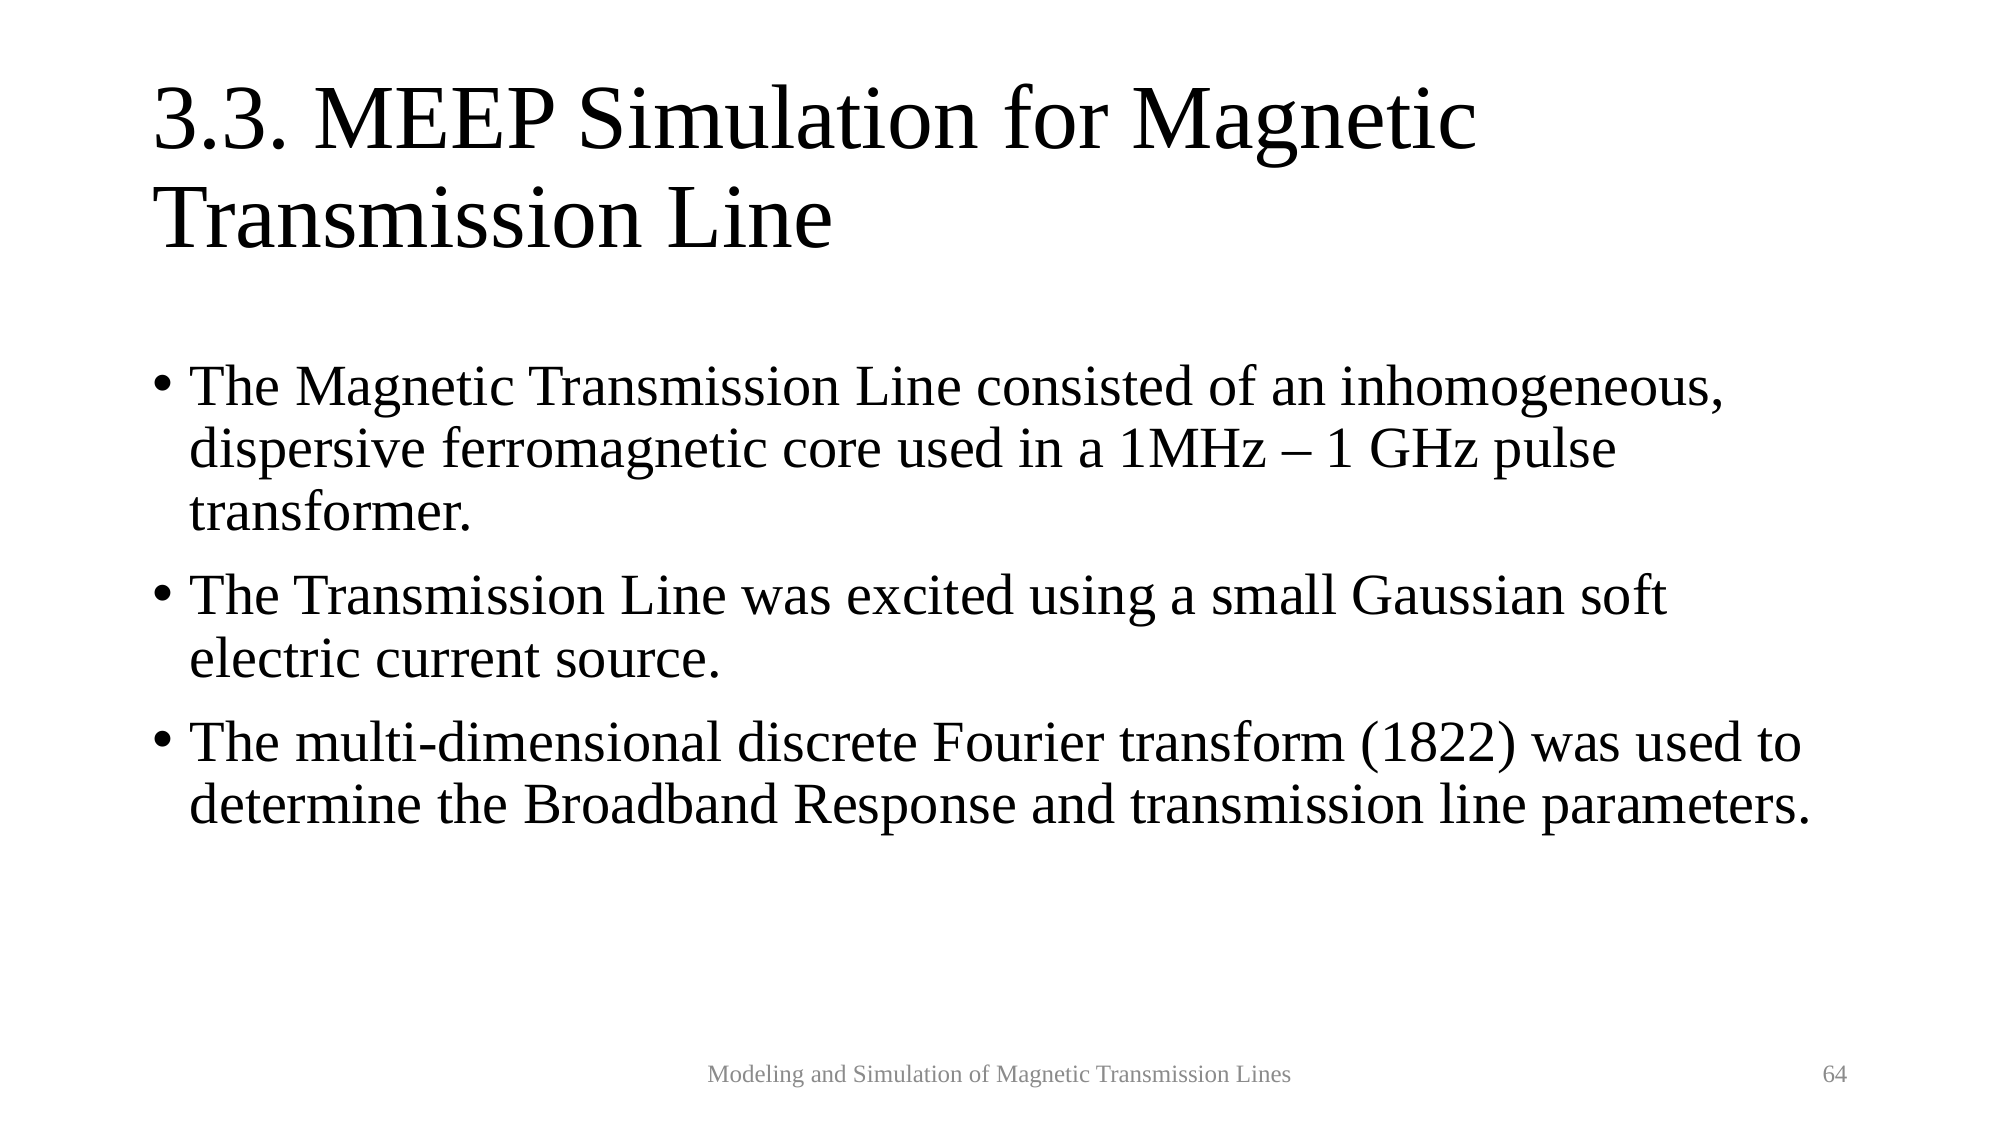

# 3.3. MEEP Simulation for Magnetic Transmission Line
The Magnetic Transmission Line consisted of an inhomogeneous, dispersive ferromagnetic core used in a 1MHz – 1 GHz pulse transformer.
The Transmission Line was excited using a small Gaussian soft electric current source.
The multi-dimensional discrete Fourier transform (1822) was used to determine the Broadband Response and transmission line parameters.
Modeling and Simulation of Magnetic Transmission Lines
64